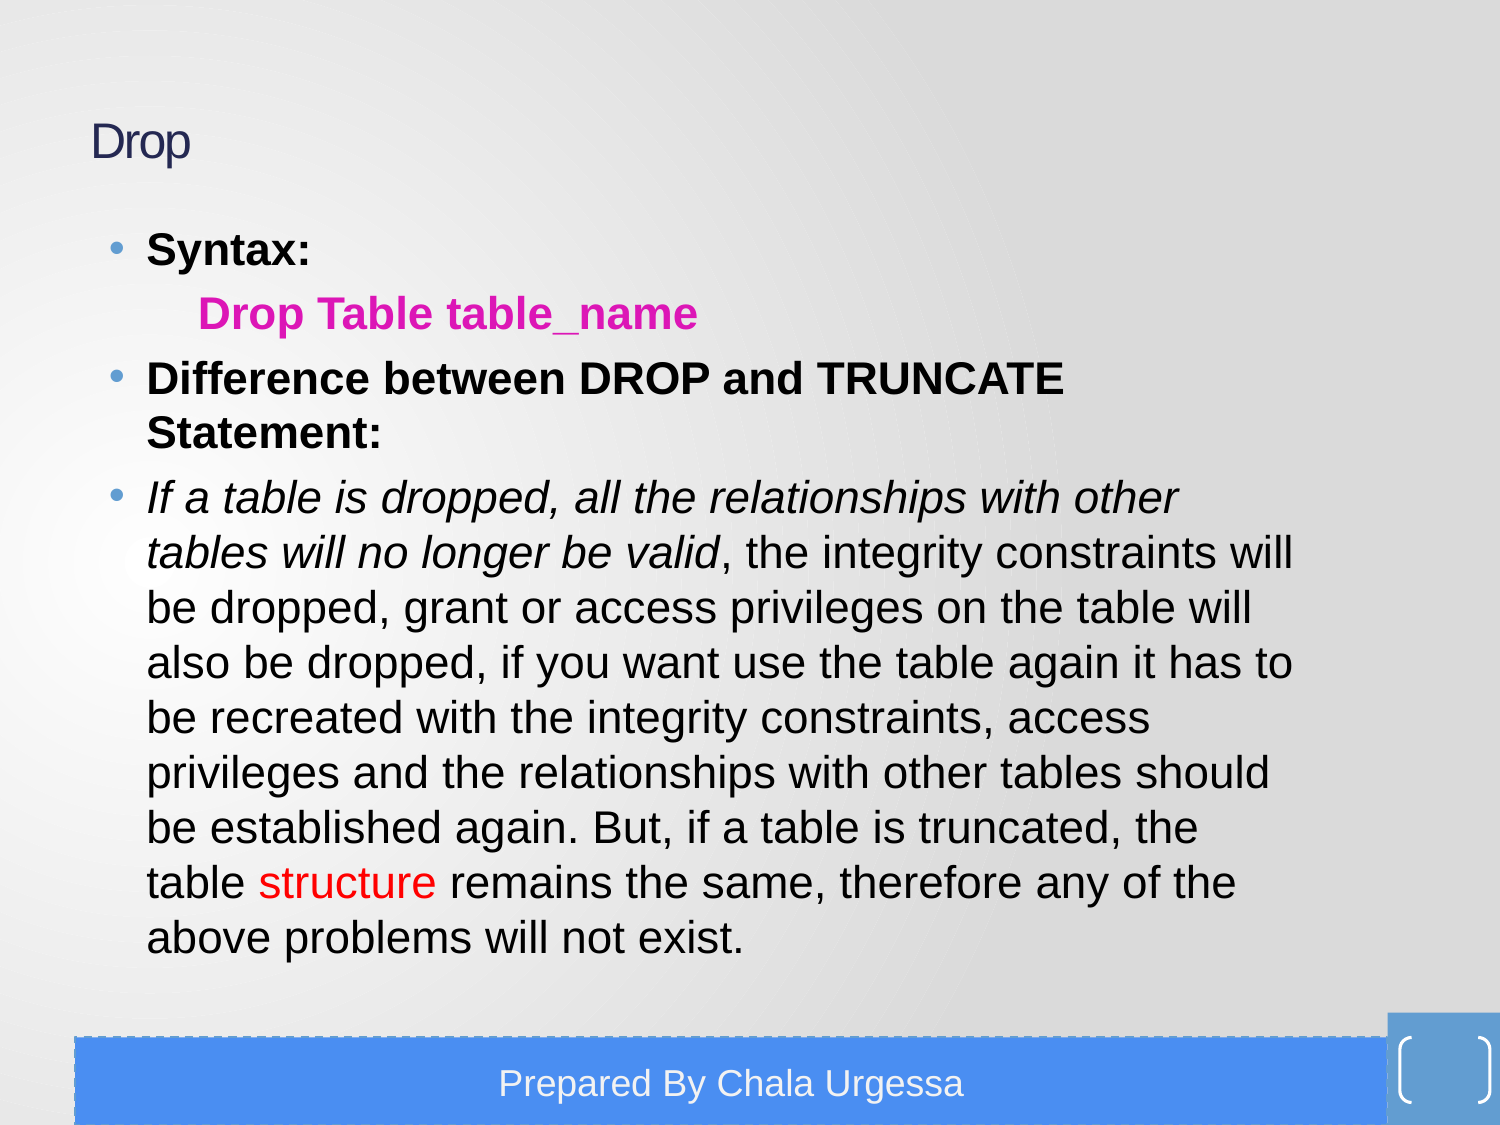

# Drop
Syntax:
       Drop Table table_name
Difference between DROP and TRUNCATE Statement:
If a table is dropped, all the relationships with other tables will no longer be valid, the integrity constraints will be dropped, grant or access privileges on the table will also be dropped, if you want use the table again it has to be recreated with the integrity constraints, access privileges and the relationships with other tables should be established again. But, if a table is truncated, the table structure remains the same, therefore any of the above problems will not exist.

8